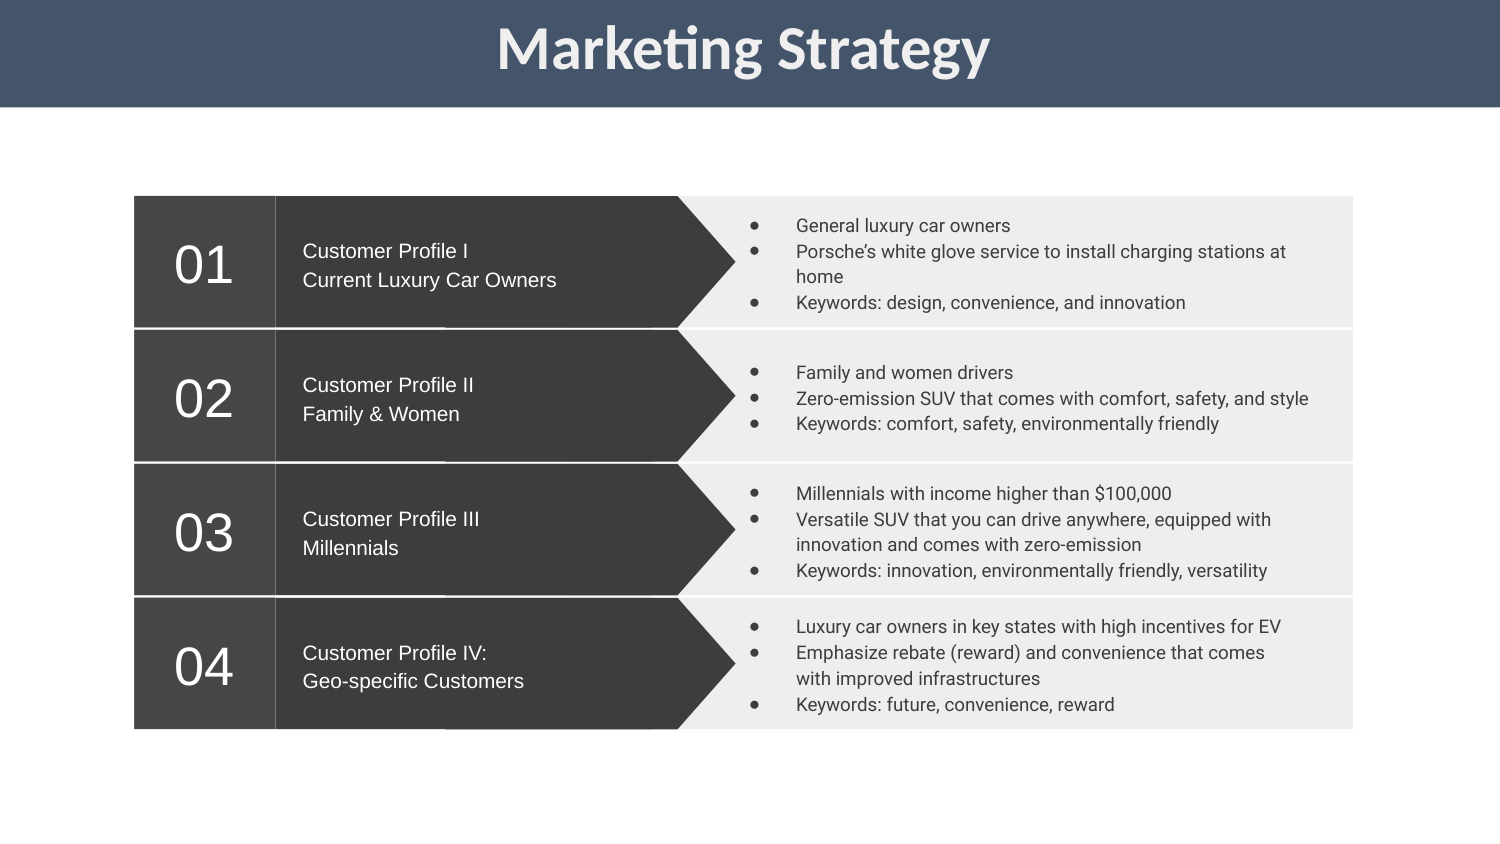

Marketing Strategy

01

General luxury car owners
Porsche’s white glove service to install charging stations at home
Keywords: design, convenience, and innovation
Customer Profile I
Current Luxury Car Owners

02

Family and women drivers
Zero-emission SUV that comes with comfort, safety, and style
Keywords: comfort, safety, environmentally friendly
Customer Profile II
Family & Women

03

Millennials with income higher than $100,000
Versatile SUV that you can drive anywhere, equipped with innovation and comes with zero-emission
Keywords: innovation, environmentally friendly, versatility
Customer Profile III
Millennials

04

Luxury car owners in key states with high incentives for EV
Emphasize rebate (reward) and convenience that comes with improved infrastructures
Keywords: future, convenience, reward
Customer Profile IV:
Geo-specific Customers